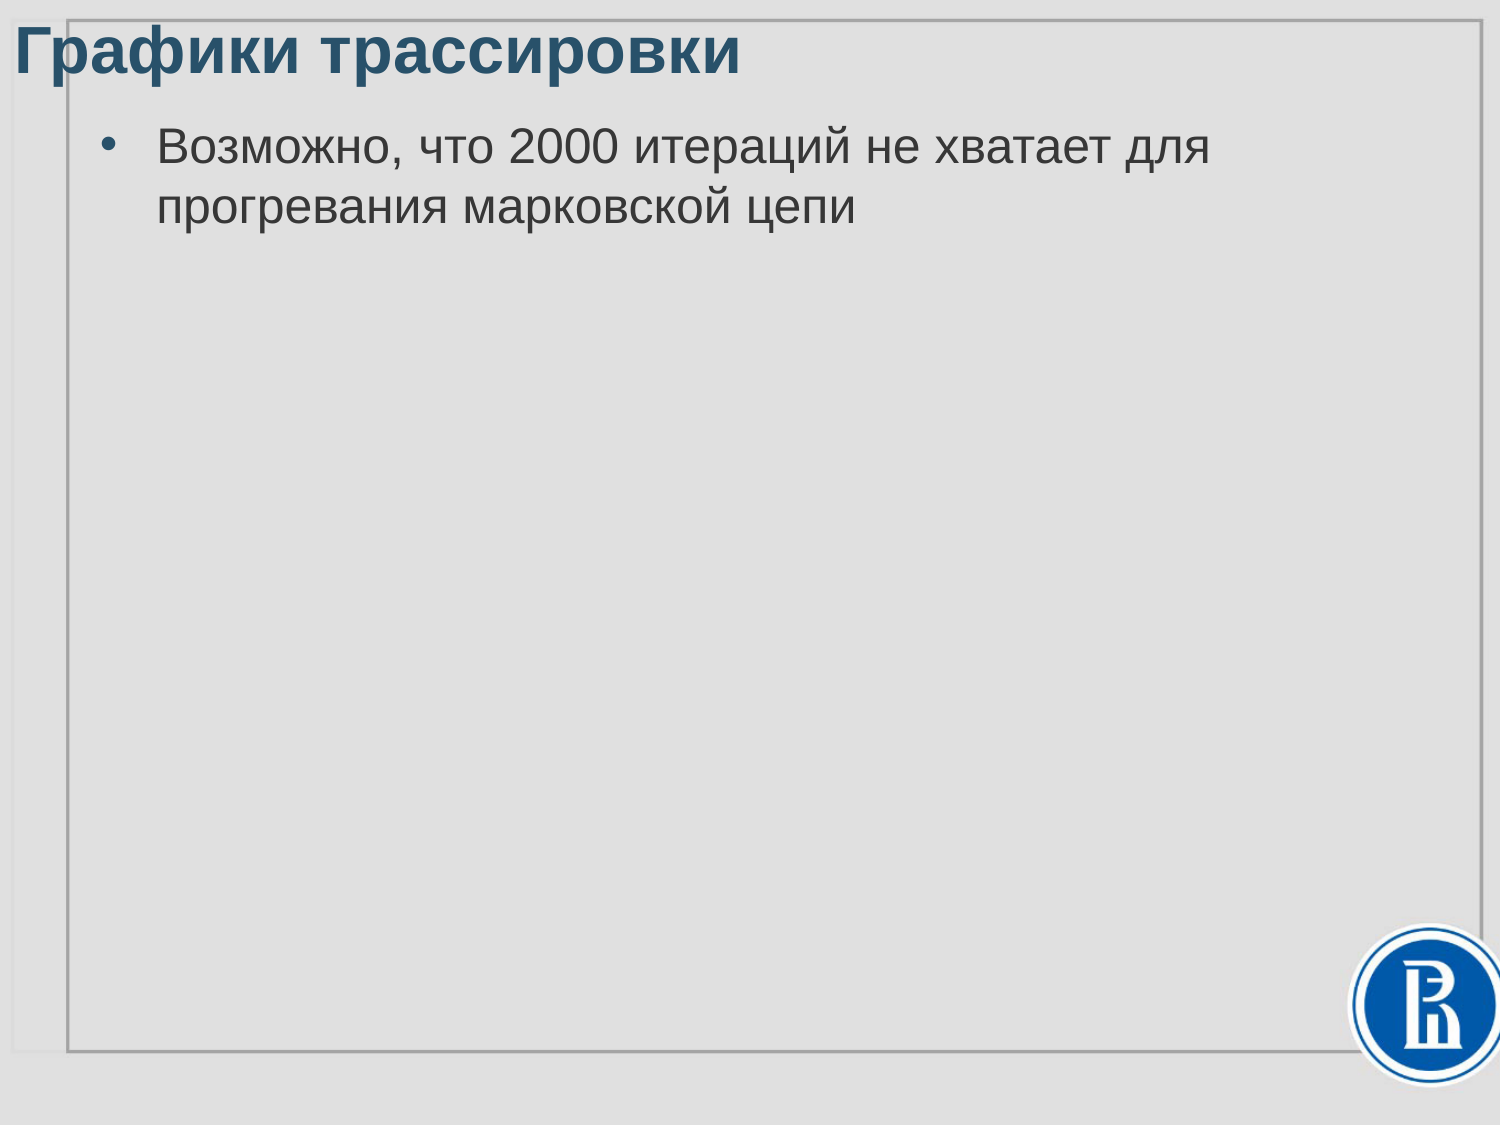

Графики трассировки
Возможно, что 2000 итераций не хватает для прогревания марковской цепи